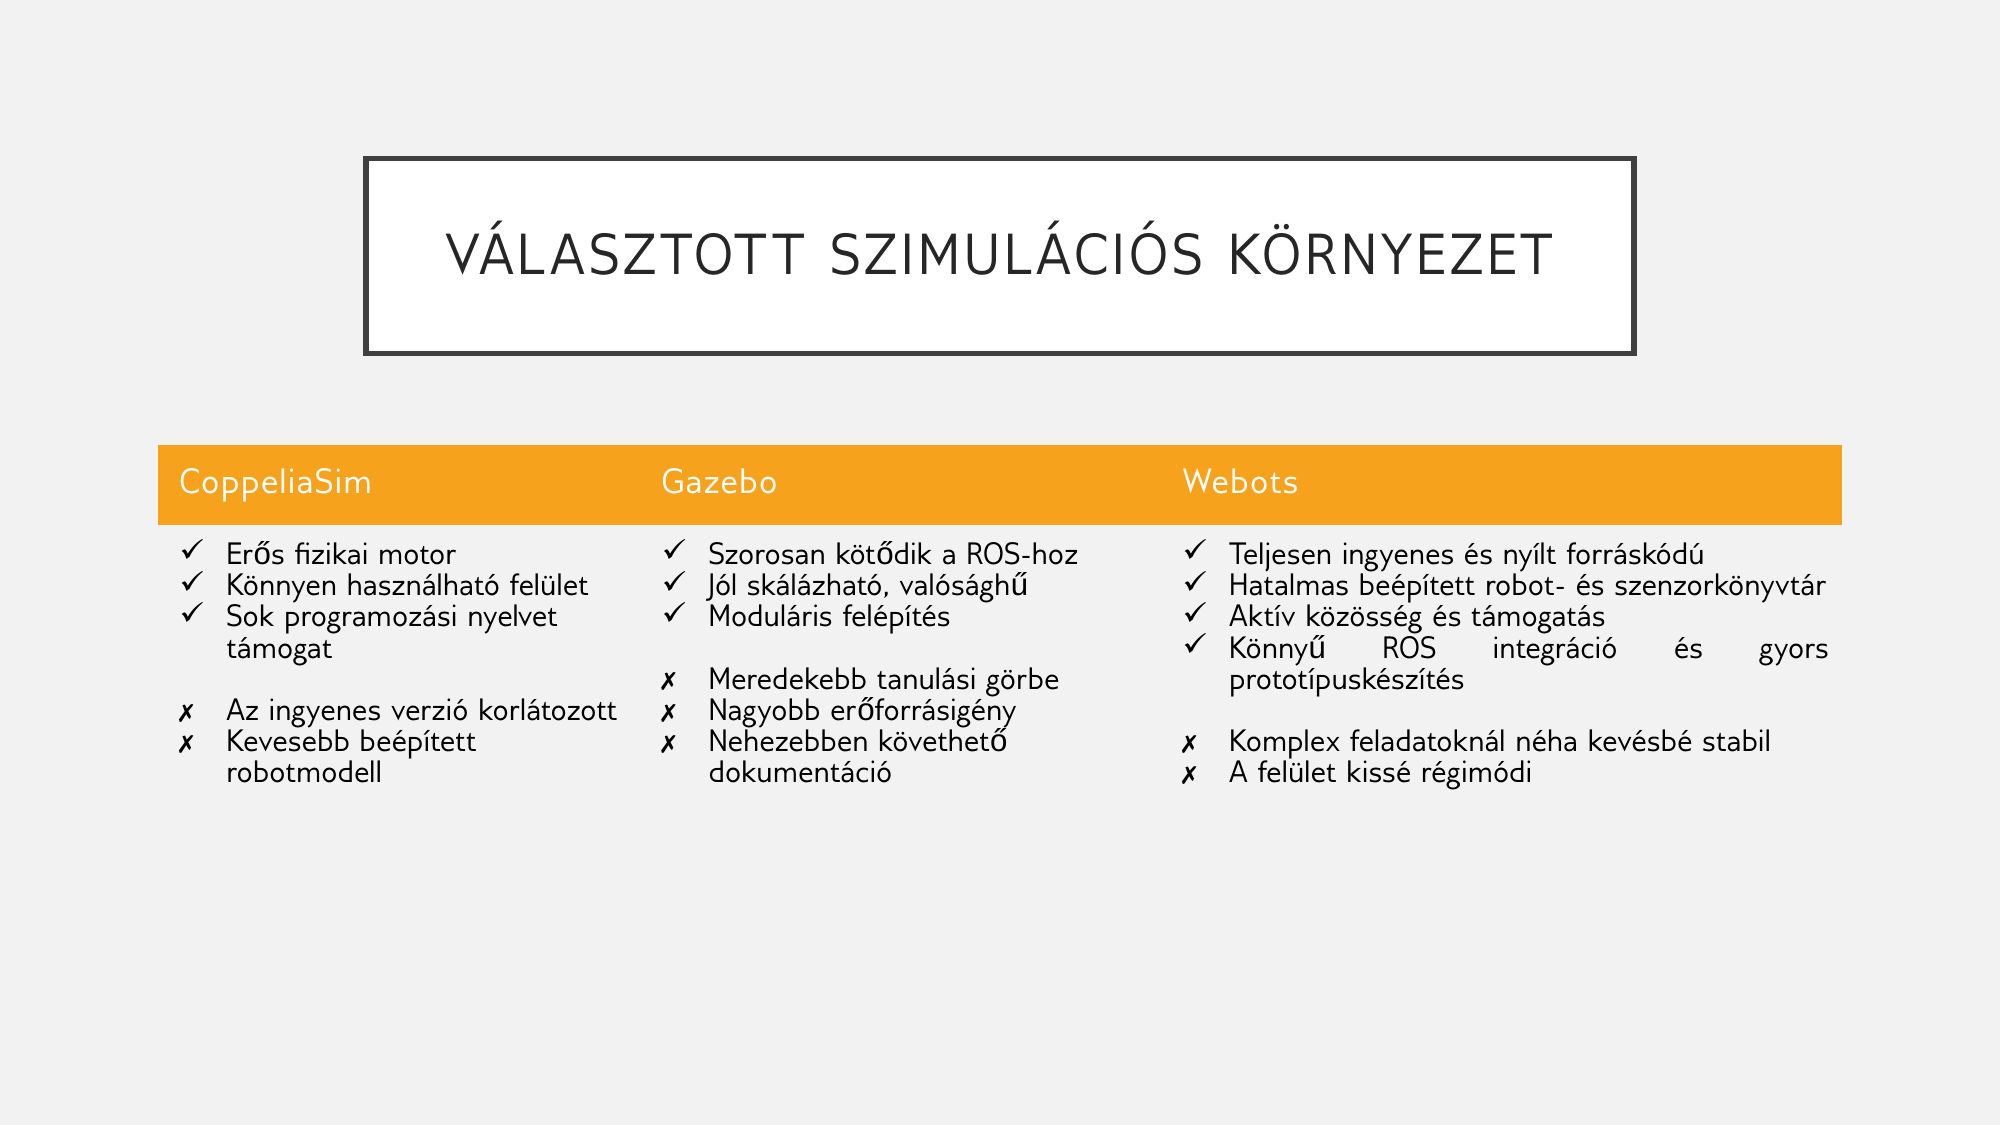

# Választott szimulációs környezet
| CoppeliaSim | Gazebo | Webots |
| --- | --- | --- |
| Erős fizikai motor Könnyen használható felület Sok programozási nyelvet támogat Az ingyenes verzió korlátozott Kevesebb beépített robotmodell | Szorosan kötődik a ROS-hoz Jól skálázható, valósághű Moduláris felépítés Meredekebb tanulási görbe Nagyobb erőforrásigény Nehezebben követhető dokumentáció | Teljesen ingyenes és nyílt forráskódú Hatalmas beépített robot- és szenzorkönyvtár Aktív közösség és támogatás Könnyű ROS integráció és gyors prototípuskészítés Komplex feladatoknál néha kevésbé stabil A felület kissé régimódi |